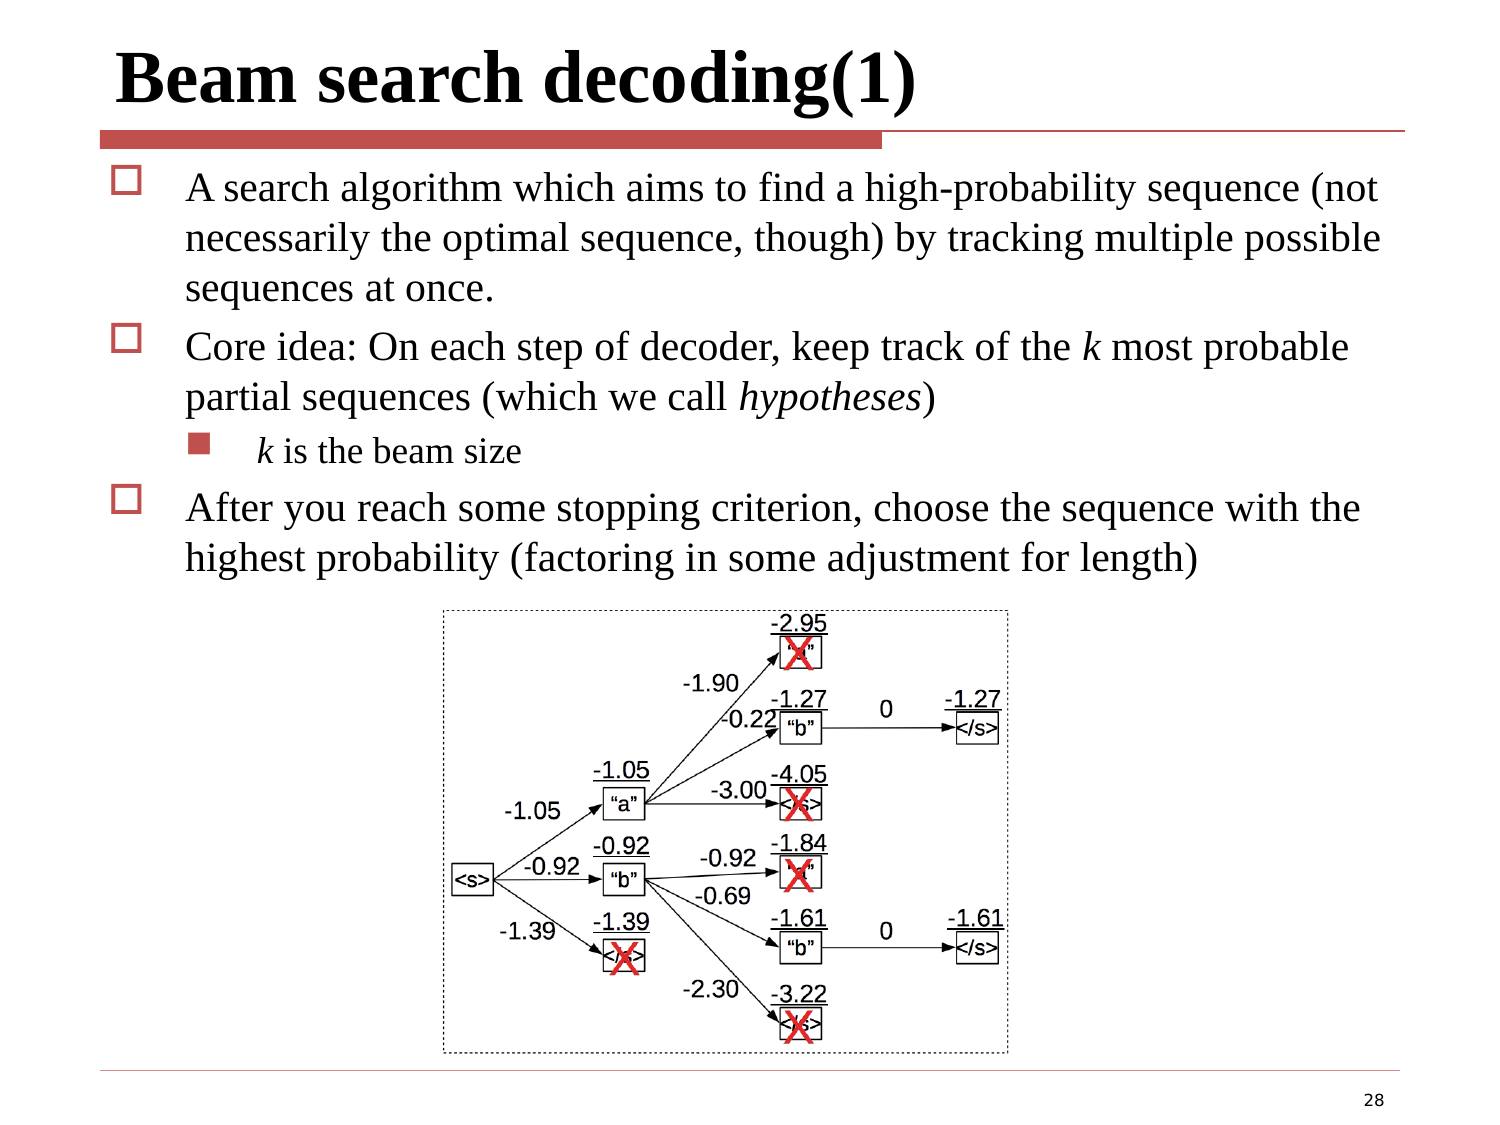

# Beam search decoding(1)
A search algorithm which aims to find a high-probability sequence (not necessarily the optimal sequence, though) by tracking multiple possible sequences at once.
Core idea: On each step of decoder, keep track of the k most probable partial sequences (which we call hypotheses)
k is the beam size
After you reach some stopping criterion, choose the sequence with the highest probability (factoring in some adjustment for length)

28